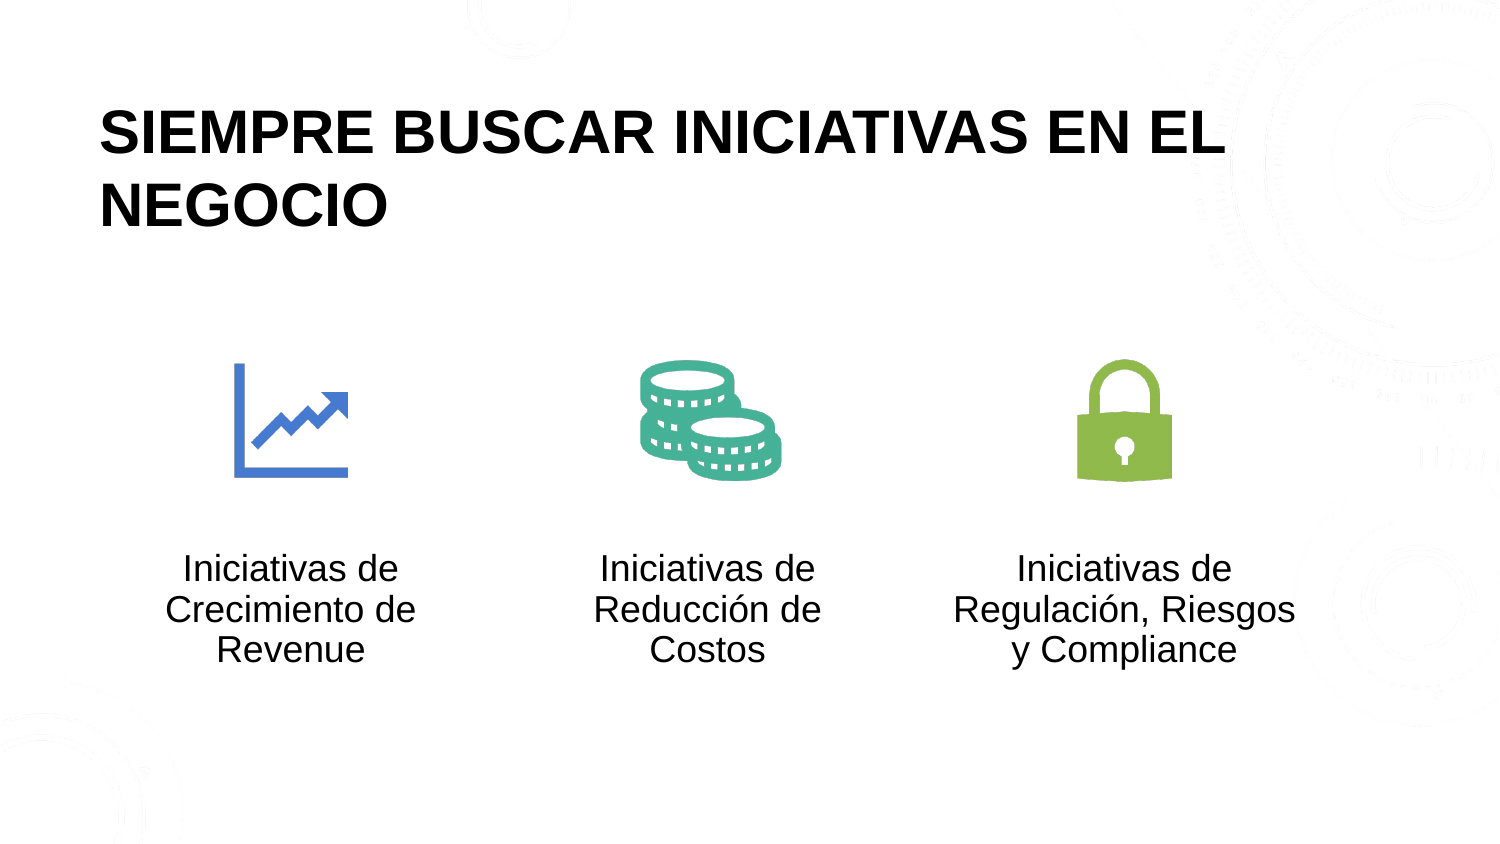

# SIEMPRE BUSCAR INICIATIVAS EN EL NEGOCIO
Iniciativas de Crecimiento de Revenue
Iniciativas de Reducción de Costos
Iniciativas de Regulación, Riesgos y Compliance